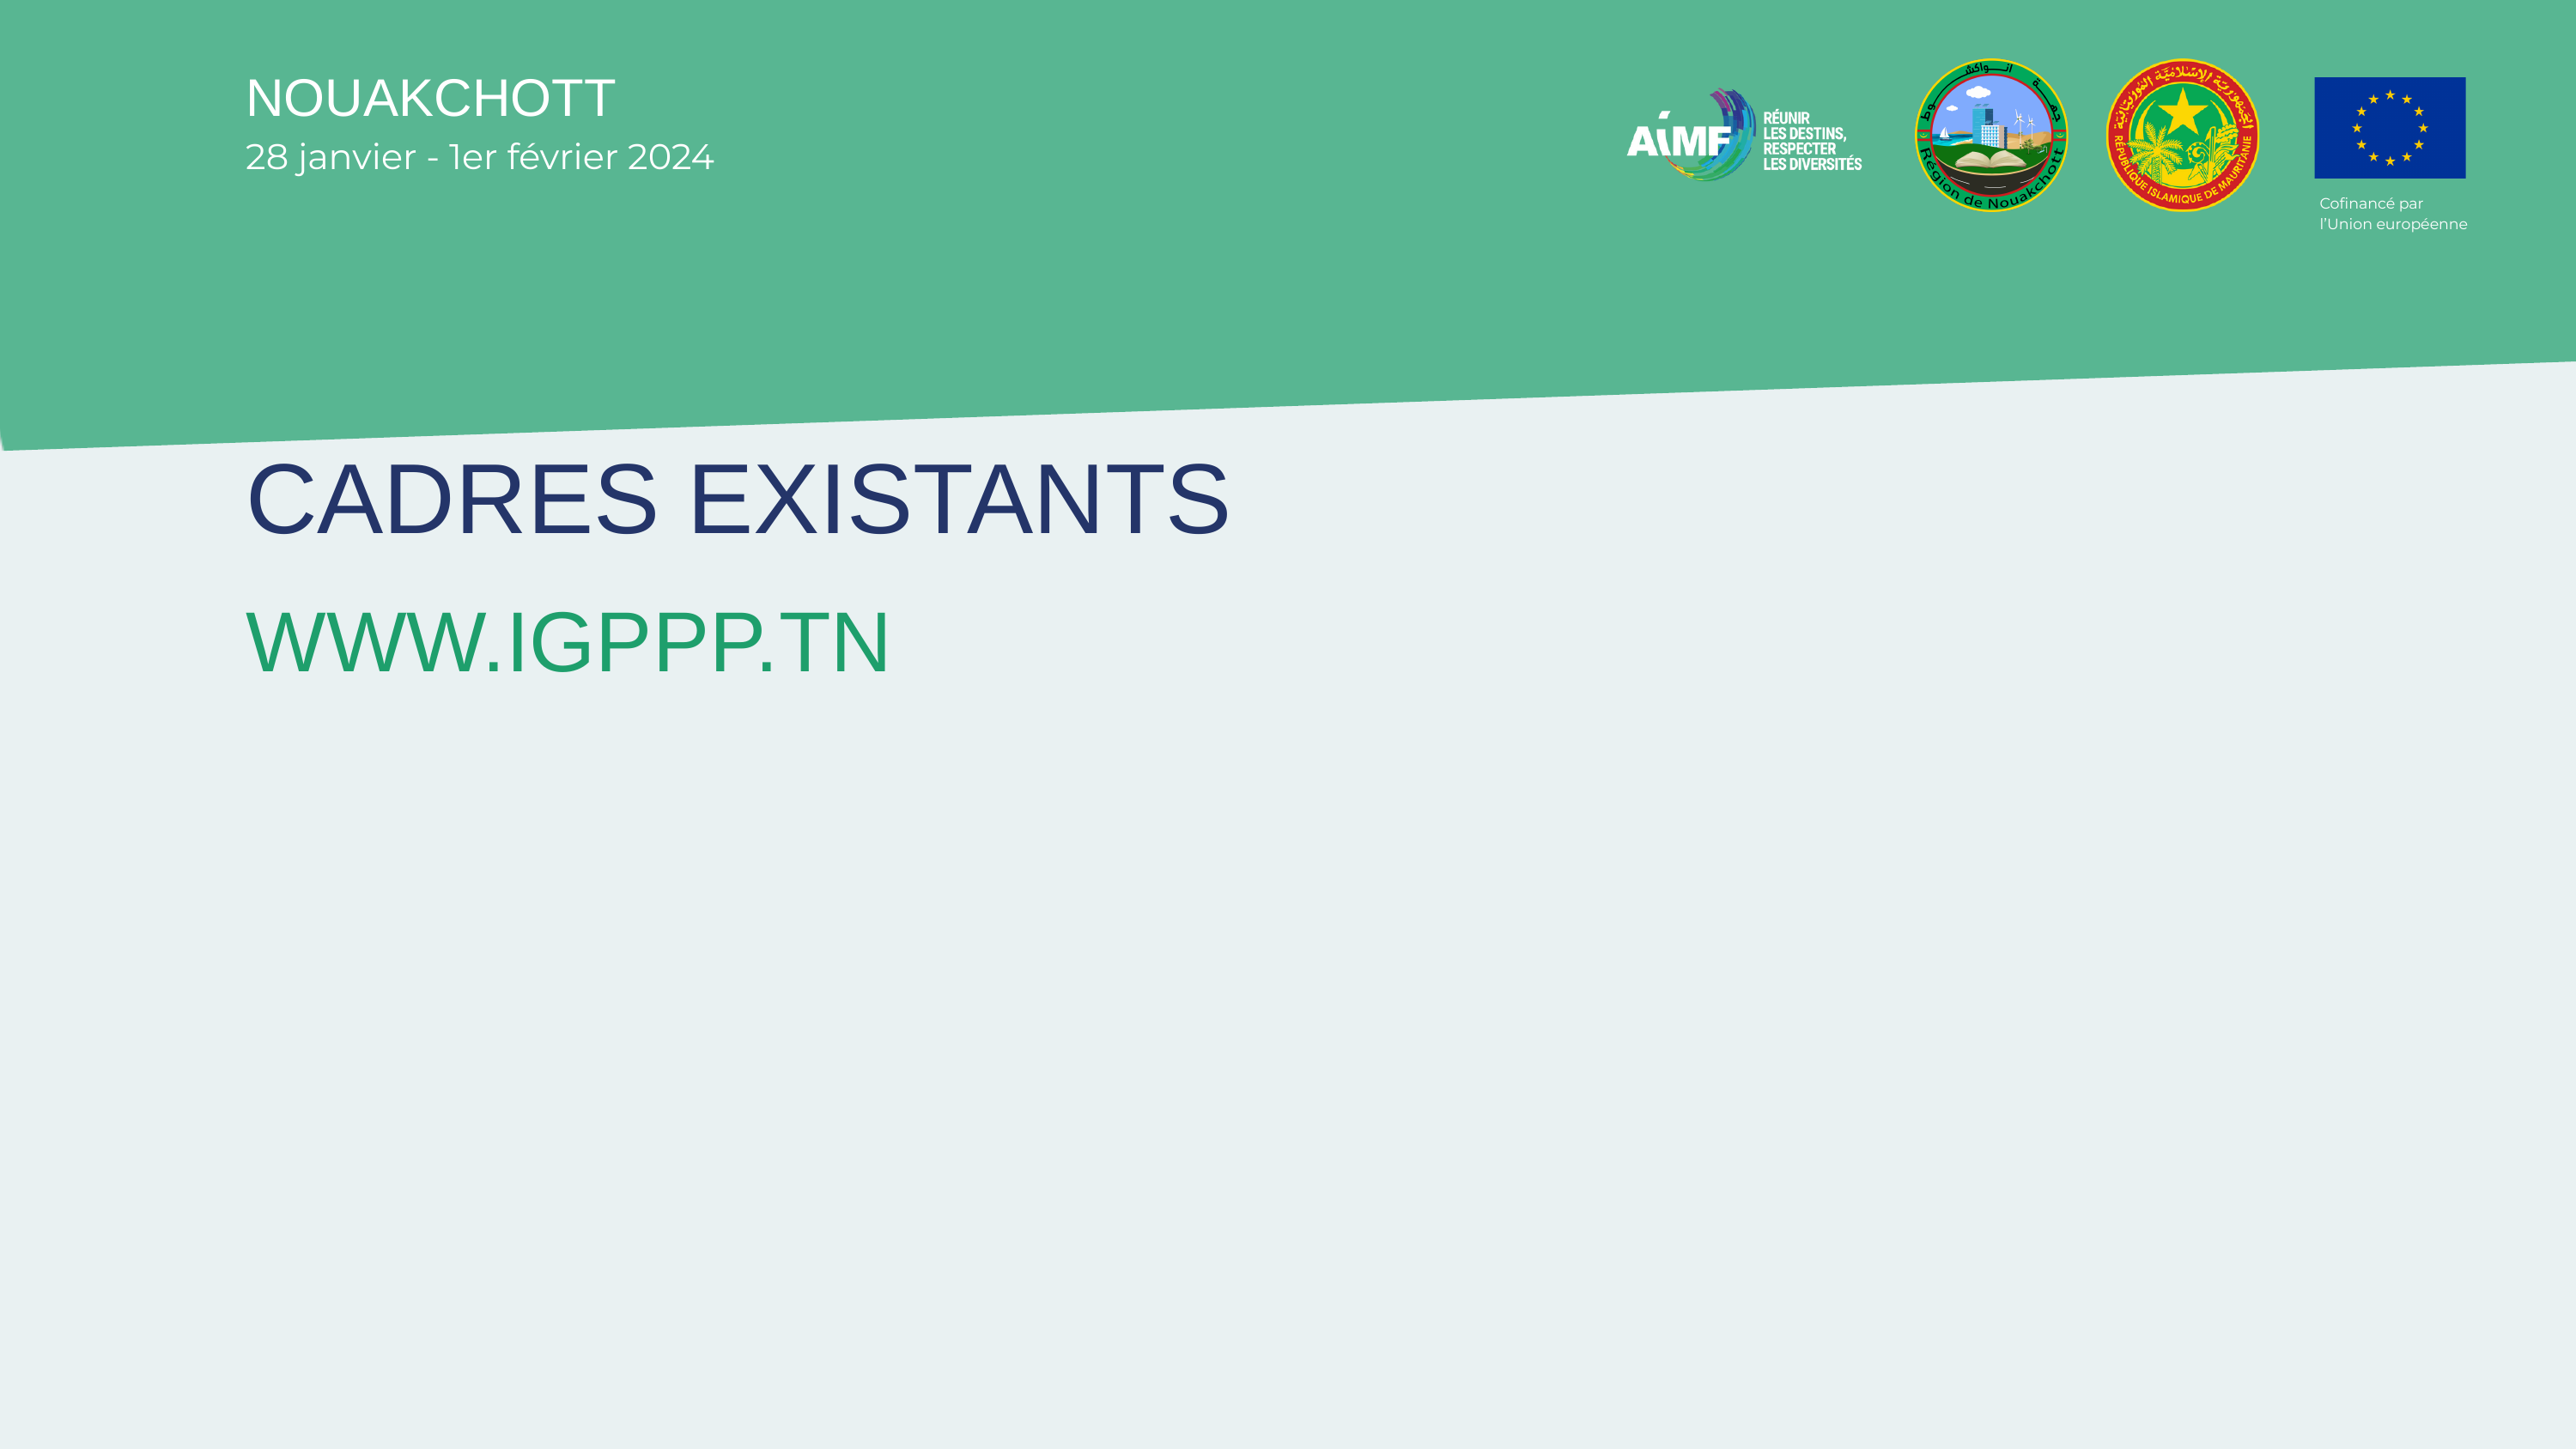

NOUAKCHOTT
28 janvier - 1er février 2024

Cofinancé par l’Union européenne
CADRES EXISTANTS

WWW.IGPPP.TN